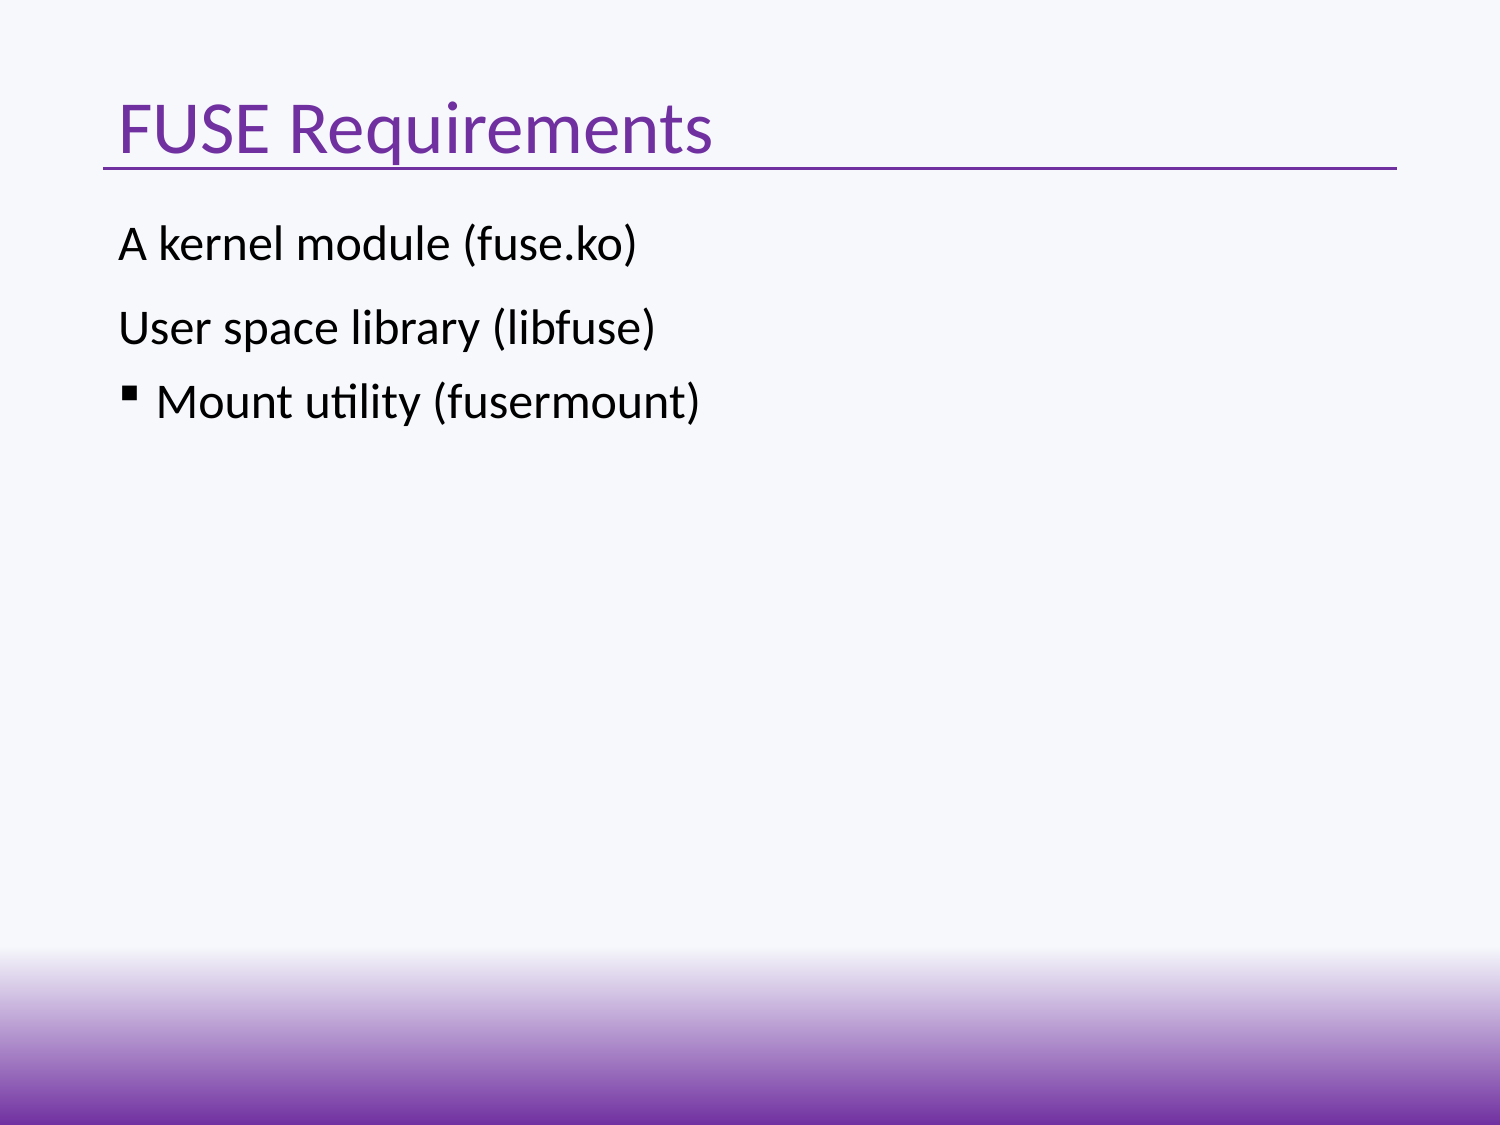

# FUSE Requirements
A kernel module (fuse.ko)
User space library (libfuse)
Mount utility (fusermount)